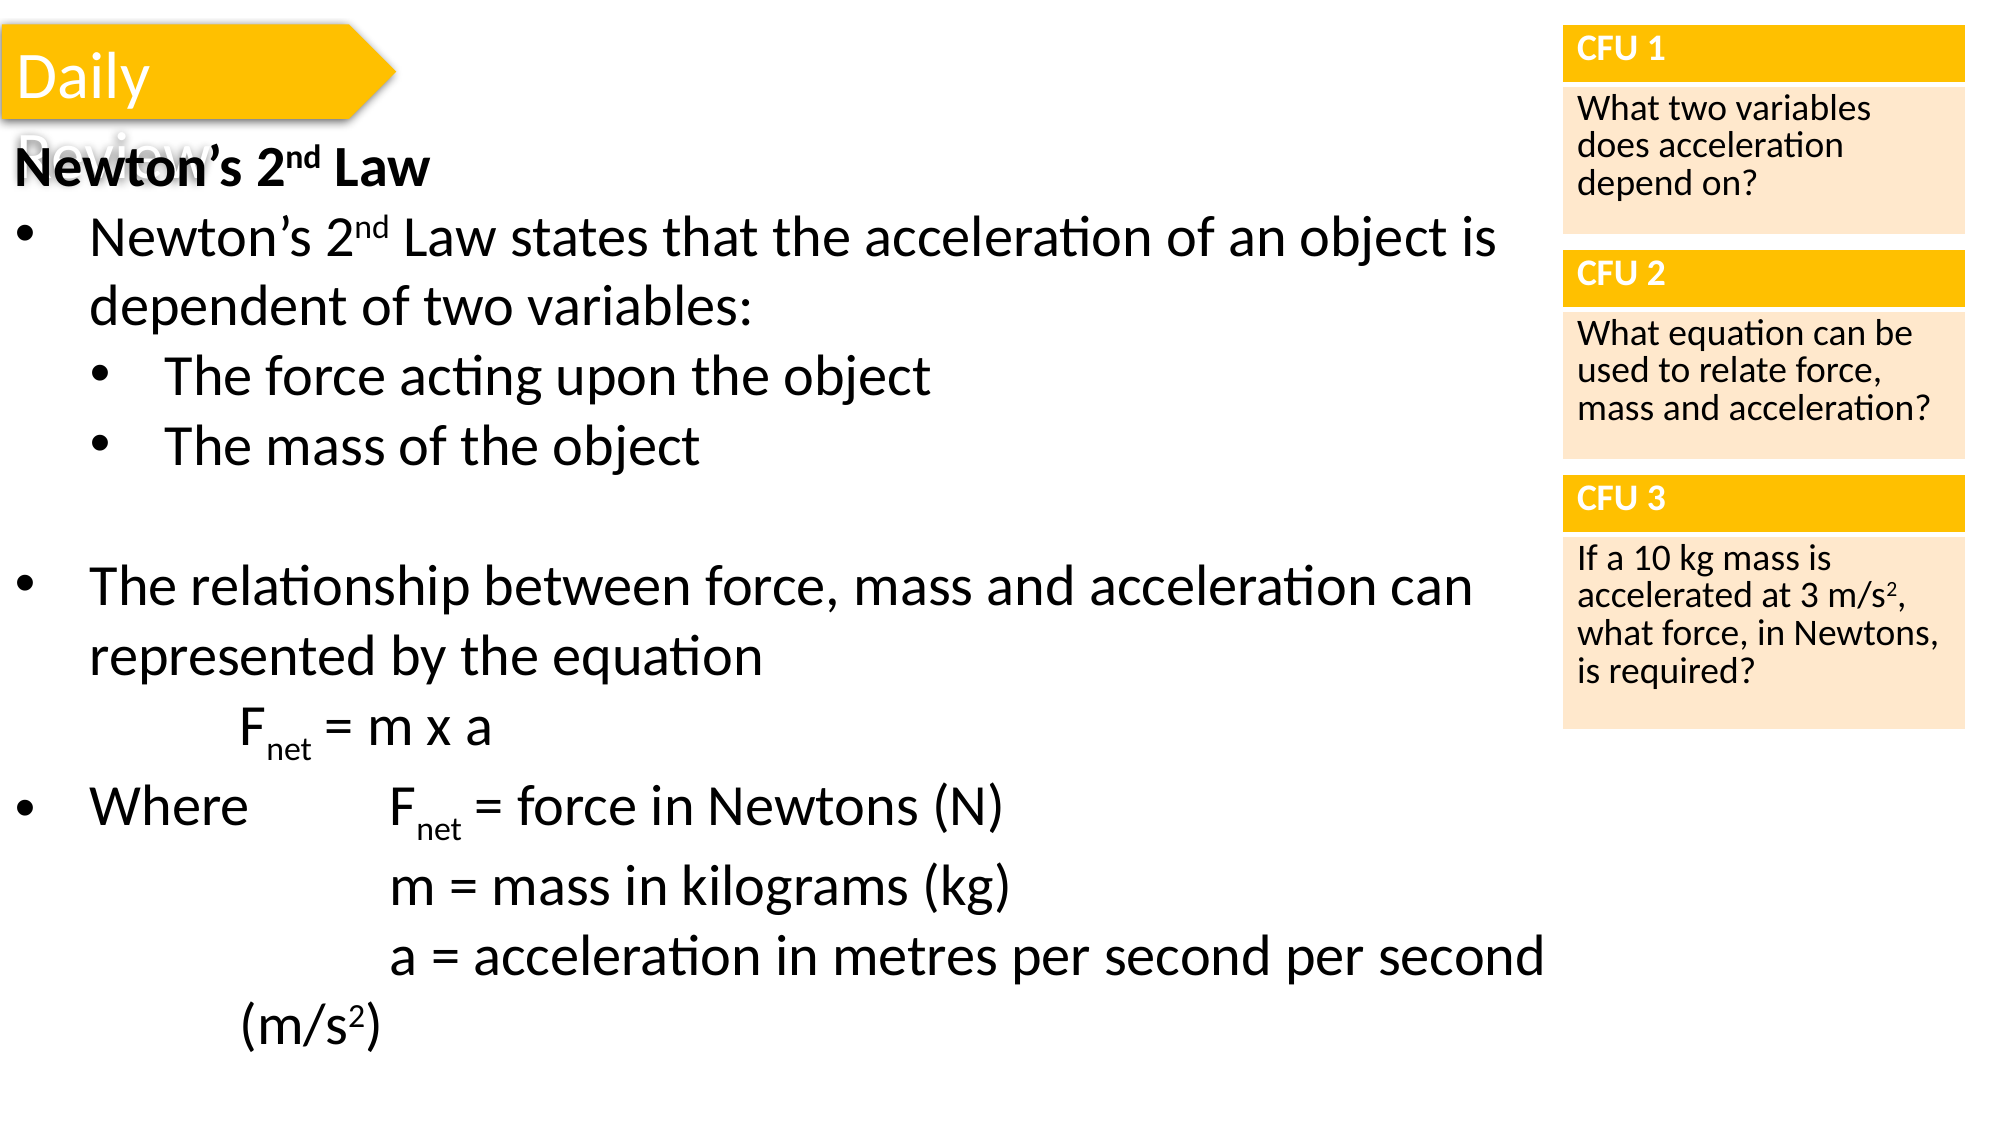

Daily Review
| CFU 1 |
| --- |
| What two variables does acceleration depend on? |
Newton’s 2nd Law
Newton’s 2nd Law states that the acceleration of an object is dependent of two variables:
The force acting upon the object
The mass of the object

The relationship between force, mass and acceleration can represented by the equation
Fnet = m x a
Where 	Fnet = force in Newtons (N)
	m = mass in kilograms (kg)
	a = acceleration in metres per second per second (m/s2)
| CFU 2 |
| --- |
| What equation can be used to relate force, mass and acceleration? |
| CFU 3 |
| --- |
| If a 10 kg mass is accelerated at 3 m/s2, what force, in Newtons, is required? |